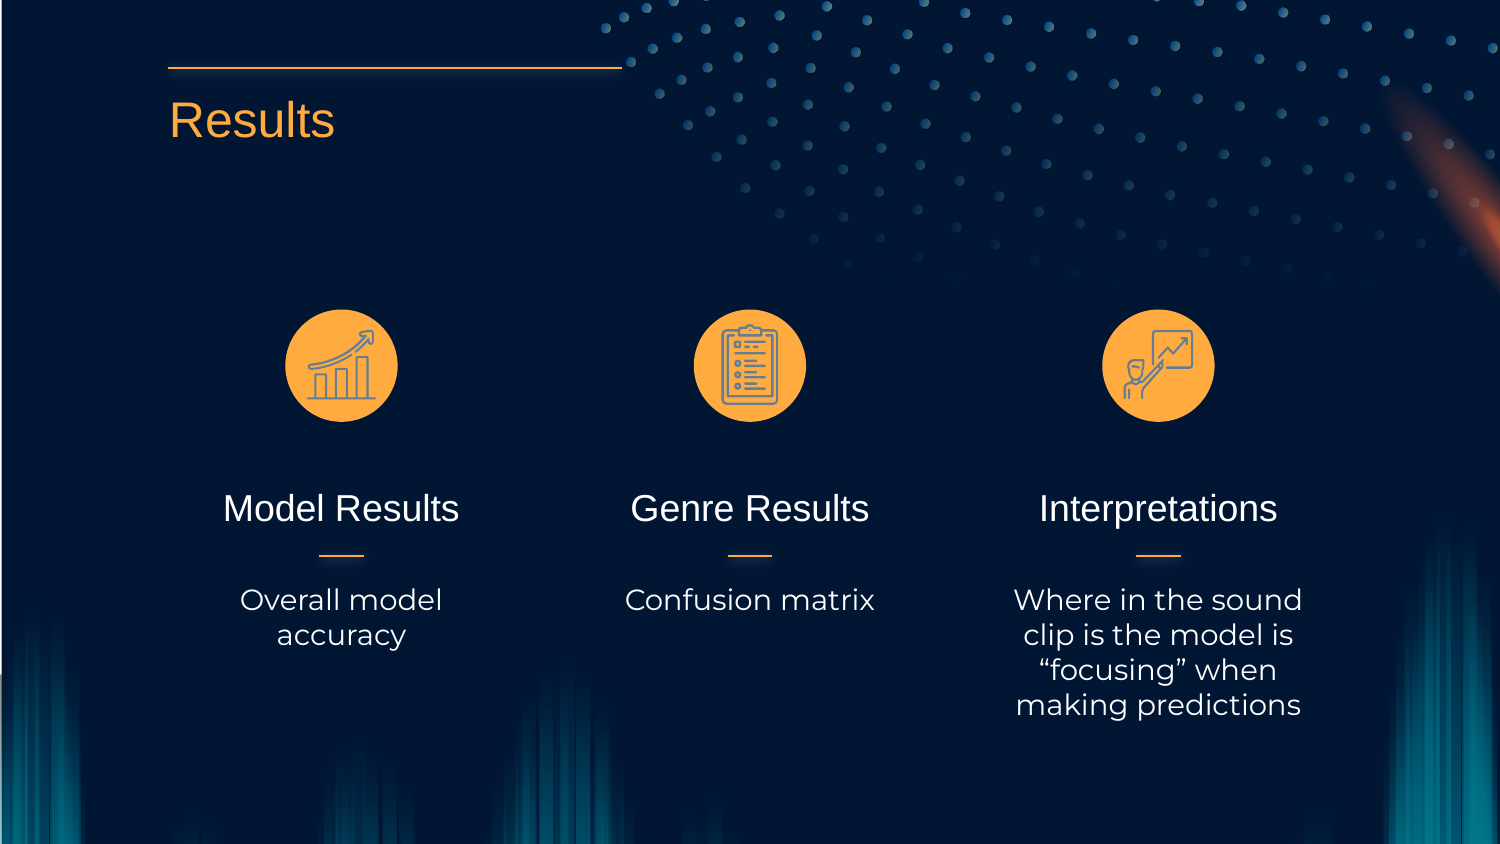

Results

Model Results
# Genre Results
Interpretations
Overall model accuracy
Confusion matrix
Where in the sound clip is the model is “focusing” when making predictions